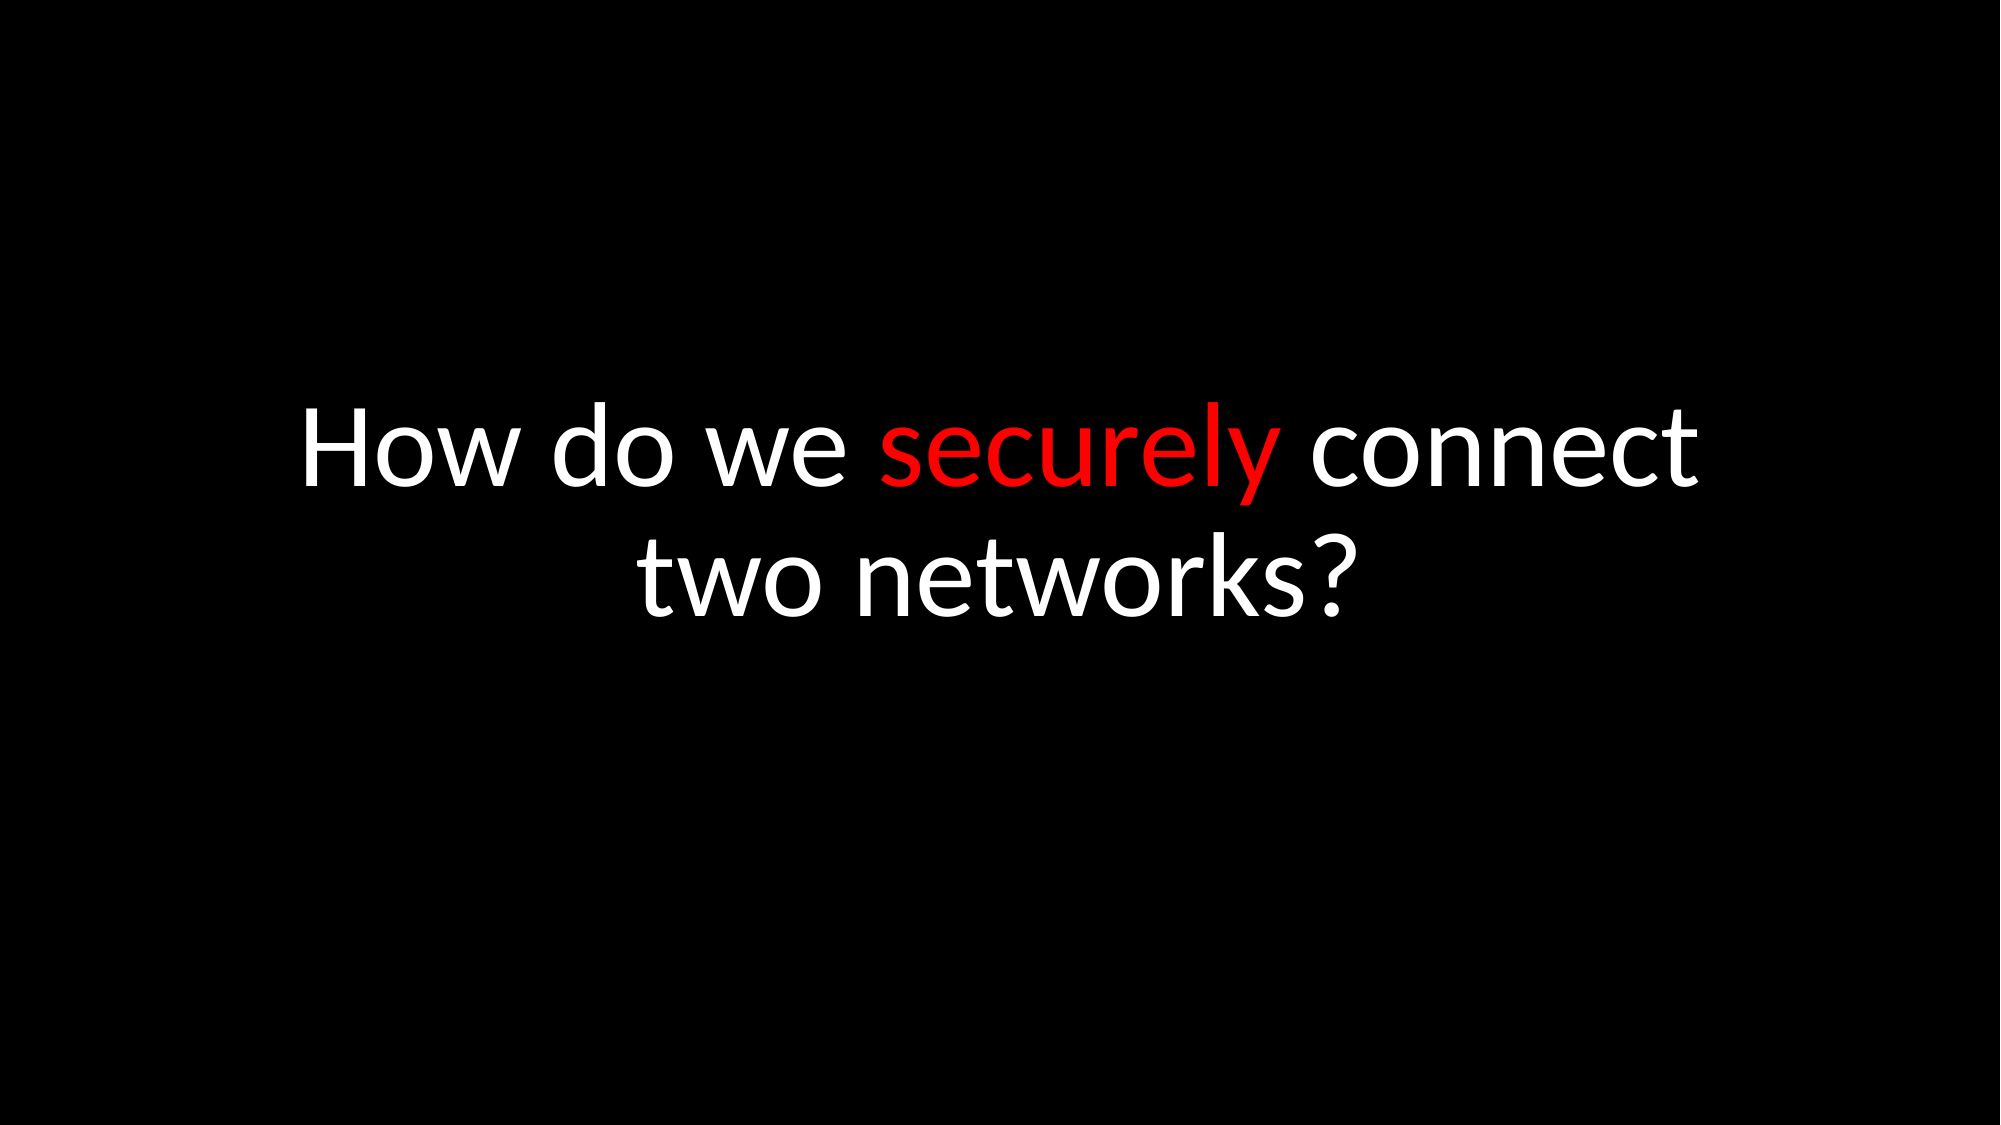

# How do we securely connect two networks?